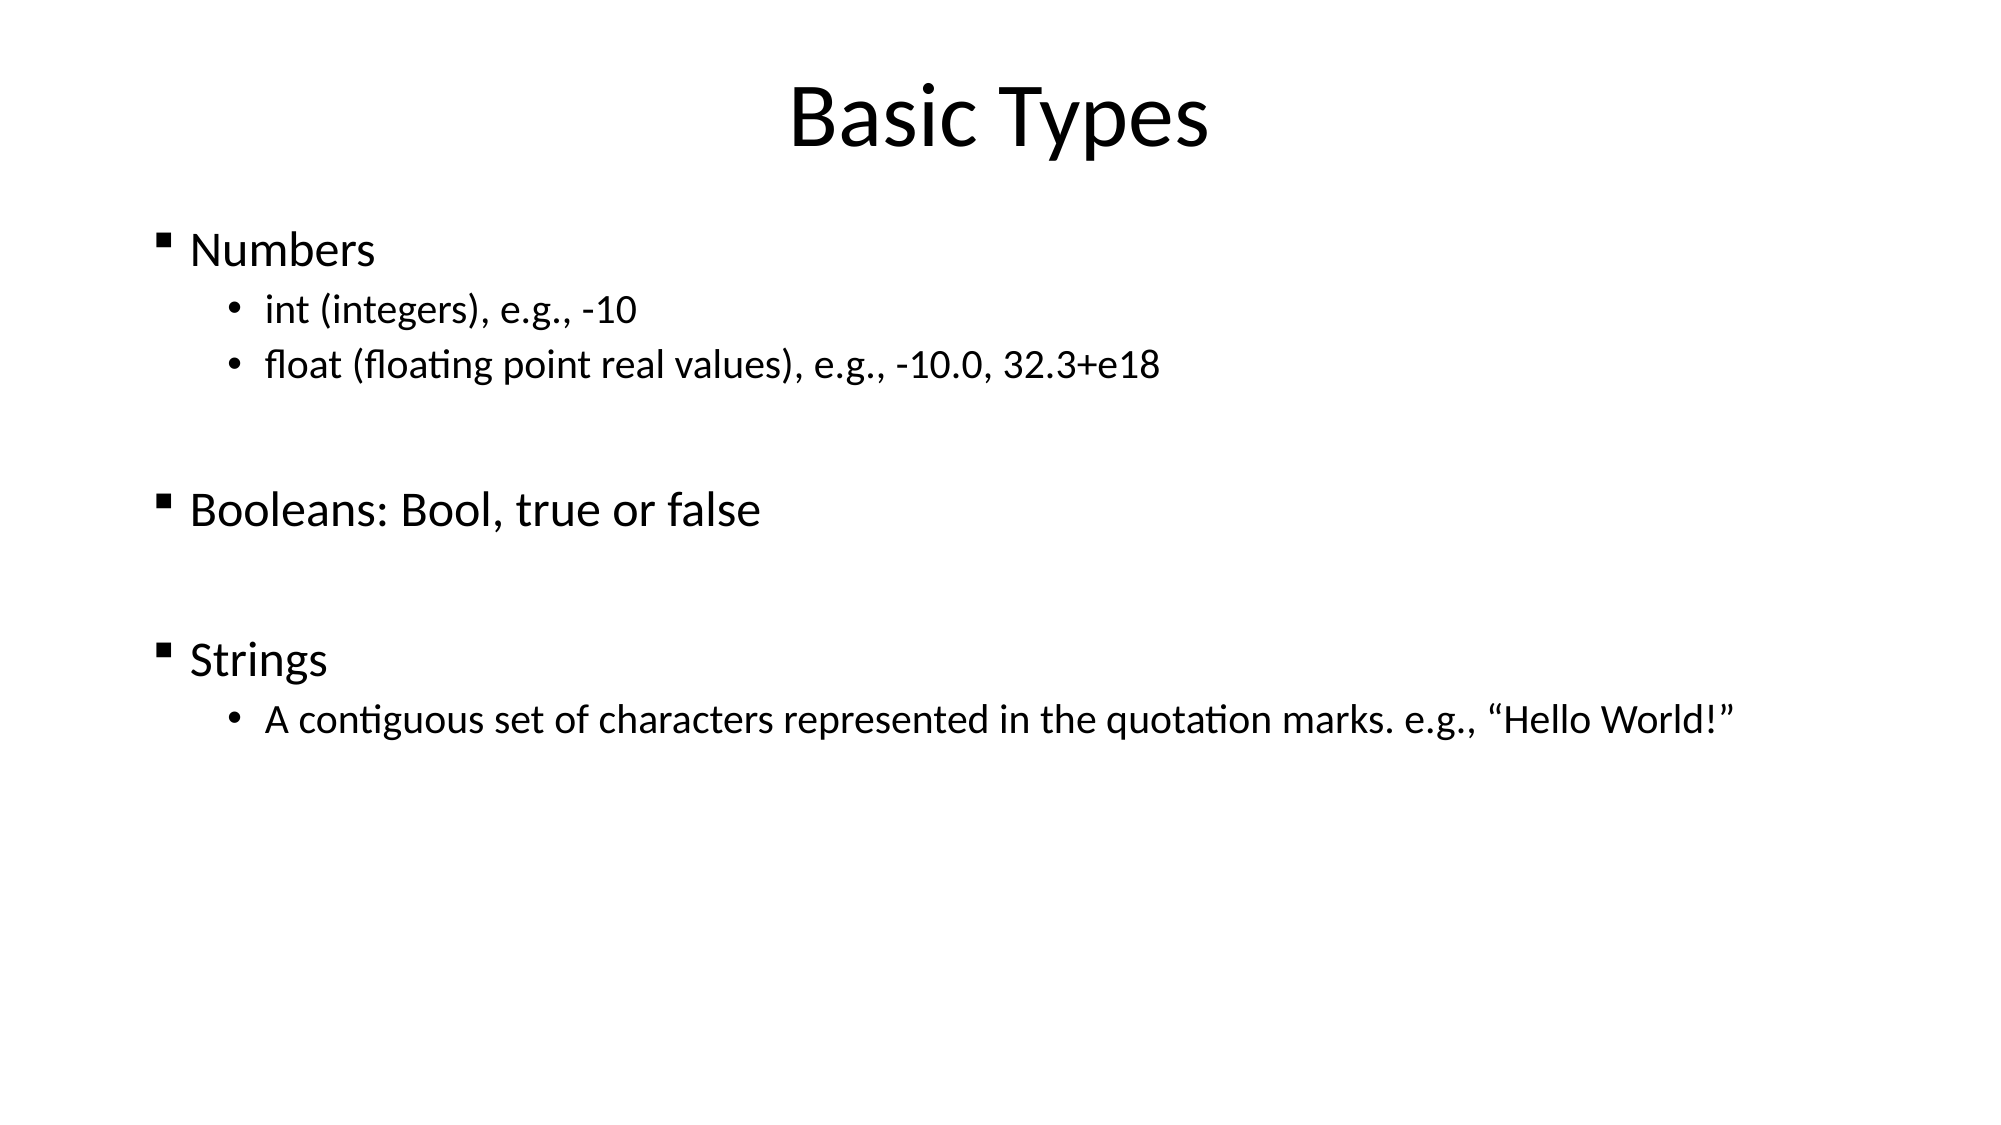

# Basic Types
Numbers
int (integers), e.g., -10
float (floating point real values), e.g., -10.0, 32.3+e18

Booleans: Bool, true or false

Strings
A contiguous set of characters represented in the quotation marks. e.g., “Hello World!”